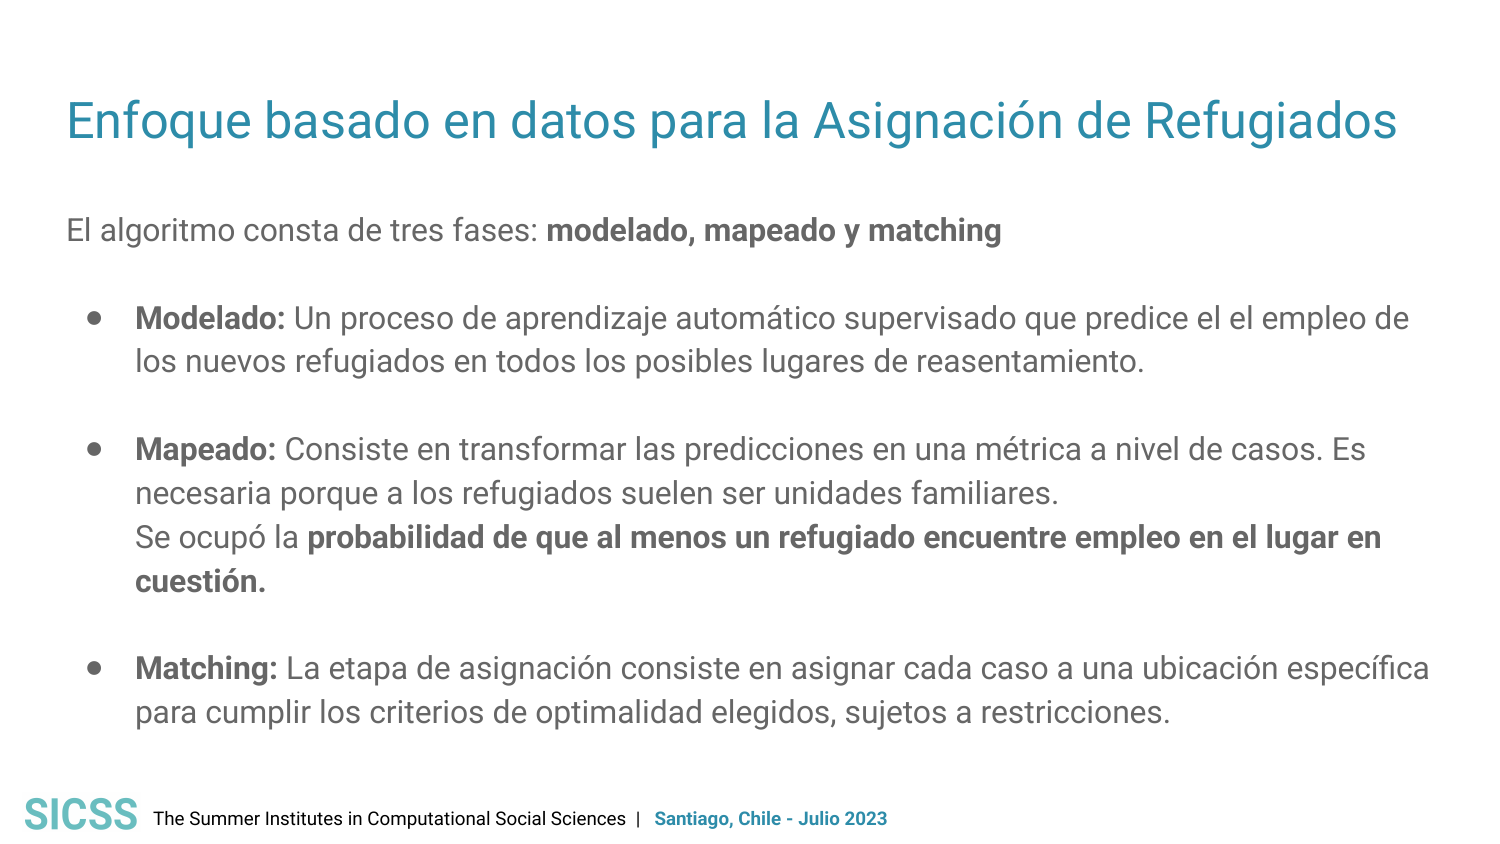

# Enfoque basado en datos para la Asignación de Refugiados
El algoritmo consta de tres fases: modelado, mapeado y matching

Modelado: Un proceso de aprendizaje automático supervisado que predice el el empleo de los nuevos refugiados en todos los posibles lugares de reasentamiento.

Mapeado: Consiste en transformar las predicciones en una métrica a nivel de casos. Es necesaria porque a los refugiados suelen ser unidades familiares.
Se ocupó la probabilidad de que al menos un refugiado encuentre empleo en el lugar en cuestión.

Matching: La etapa de asignación consiste en asignar cada caso a una ubicación específica para cumplir los criterios de optimalidad elegidos, sujetos a restricciones.